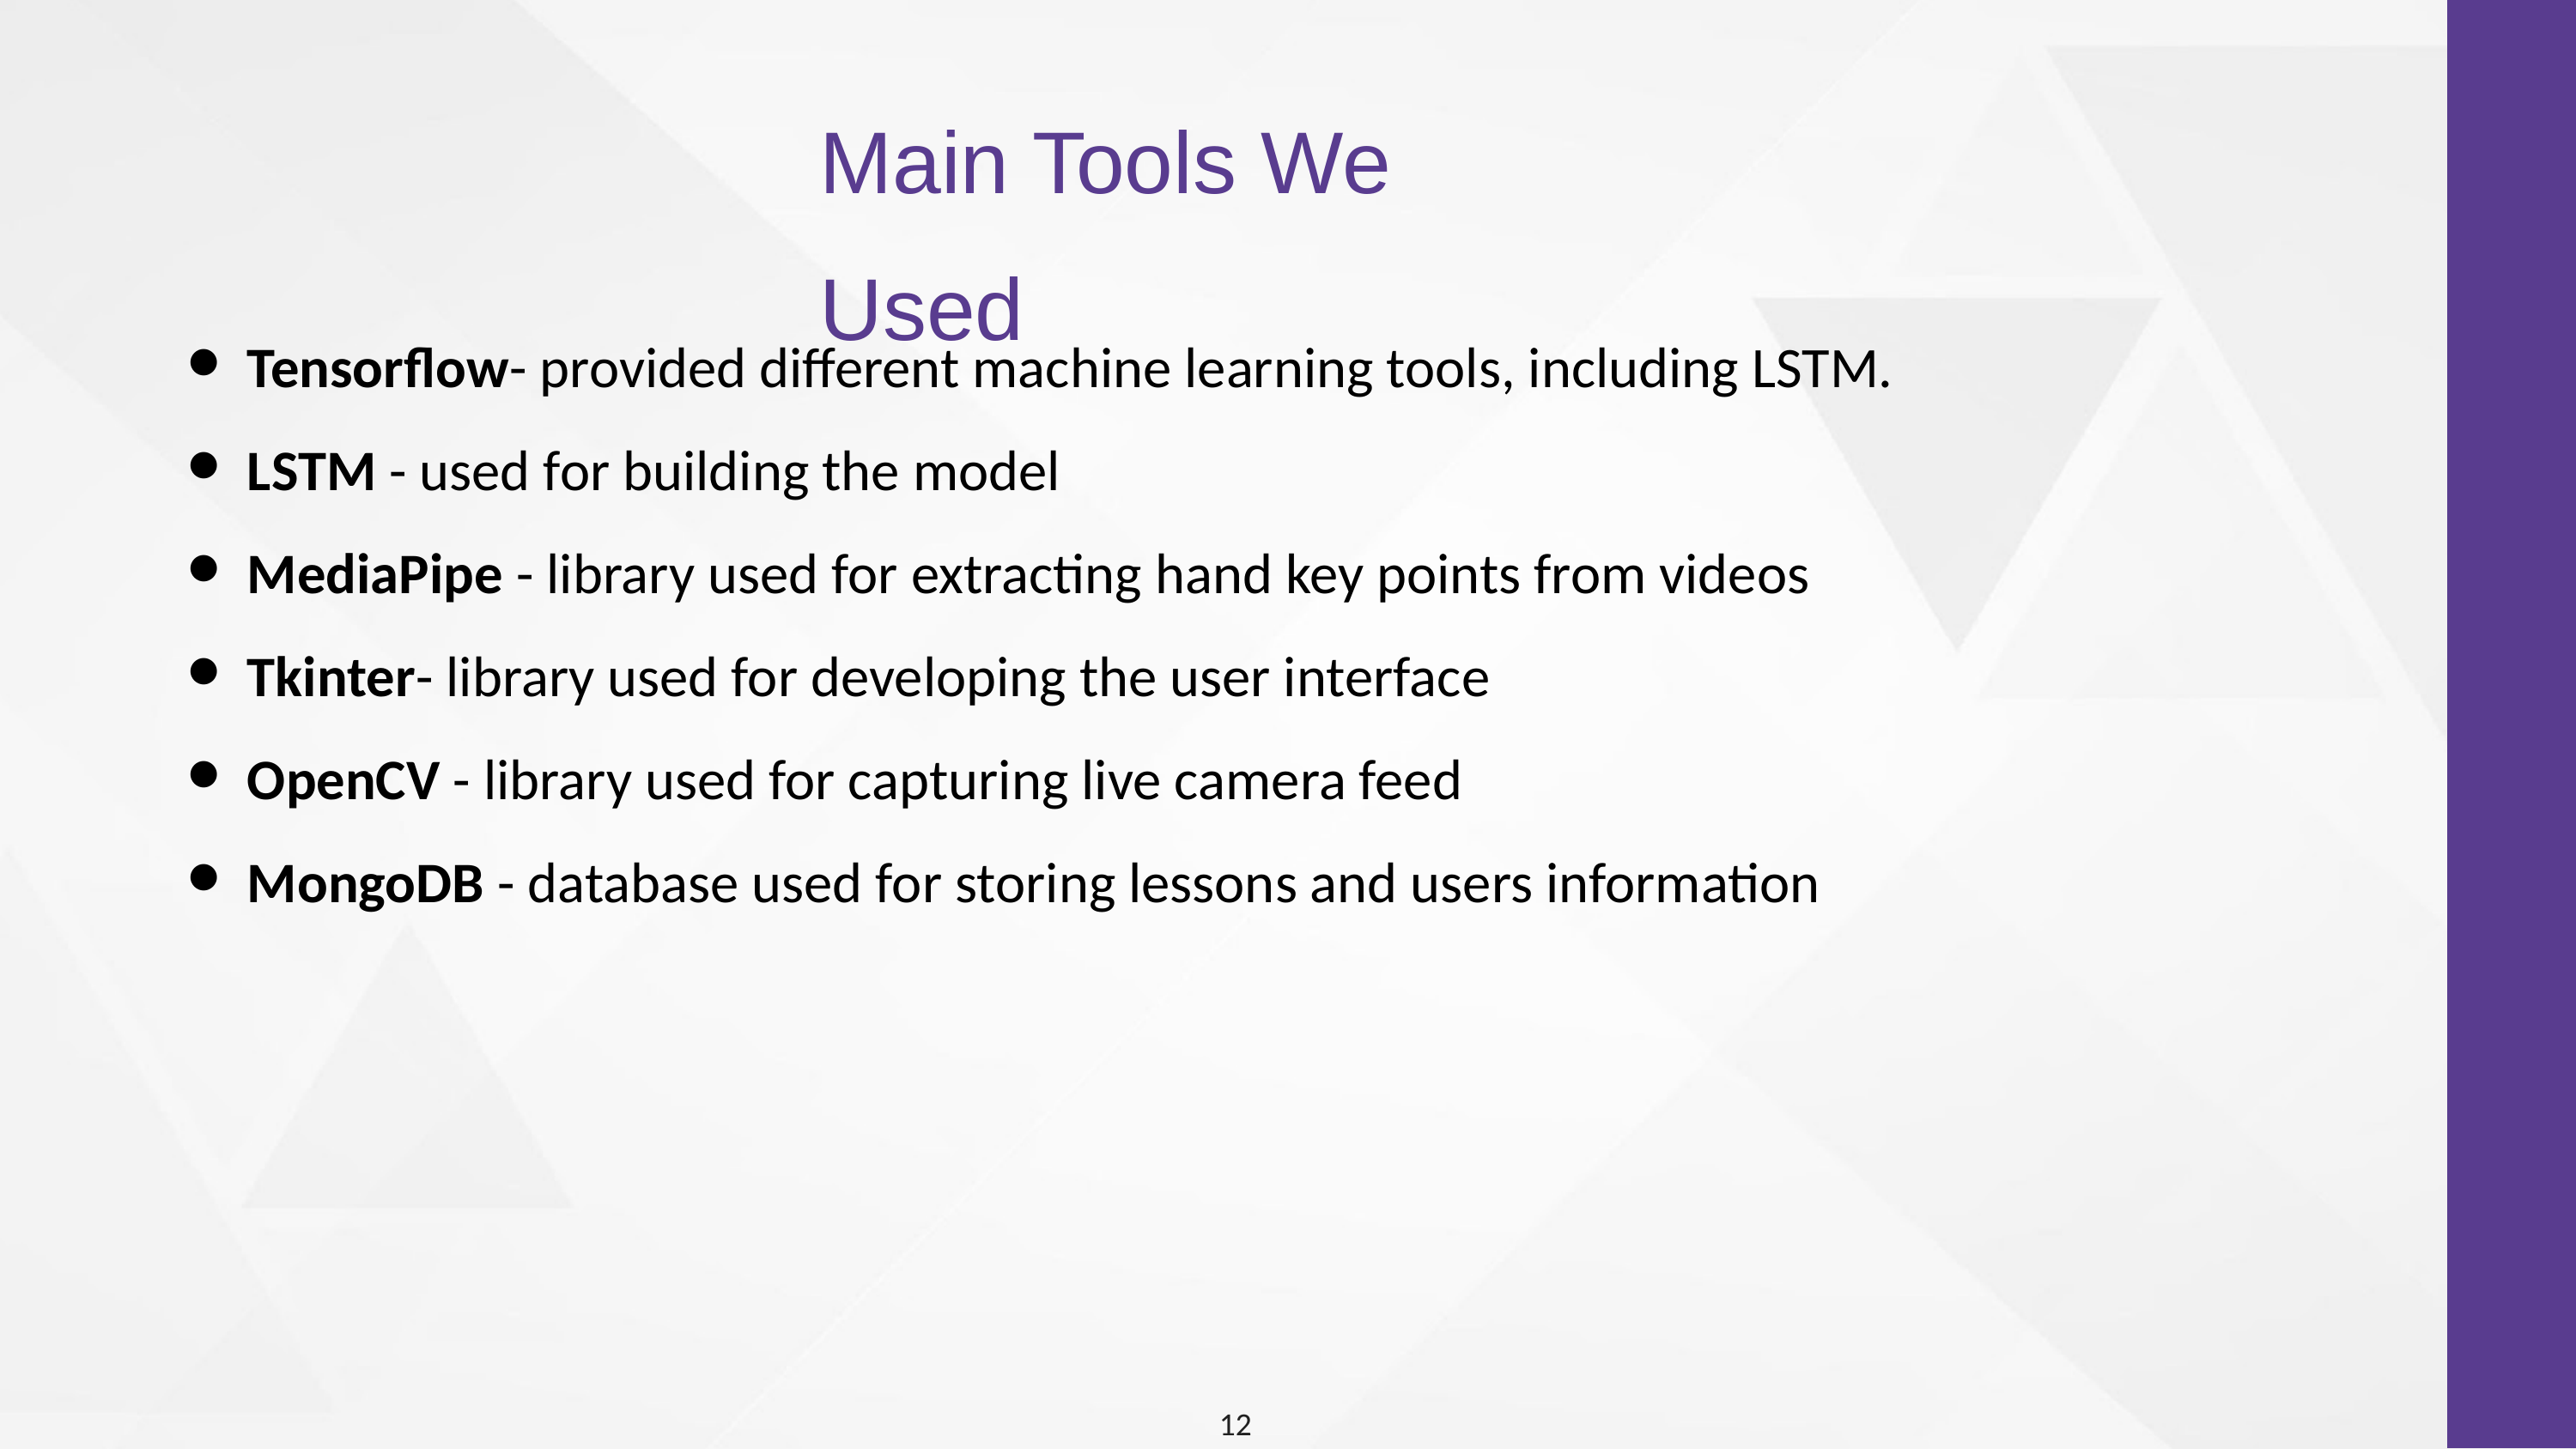

Main Tools We Used
Tensorflow- provided different machine learning tools, including LSTM.
LSTM - used for building the model
MediaPipe - library used for extracting hand key points from videos
Tkinter- library used for developing the user interface
OpenCV - library used for capturing live camera feed
MongoDB - database used for storing lessons and users information
12